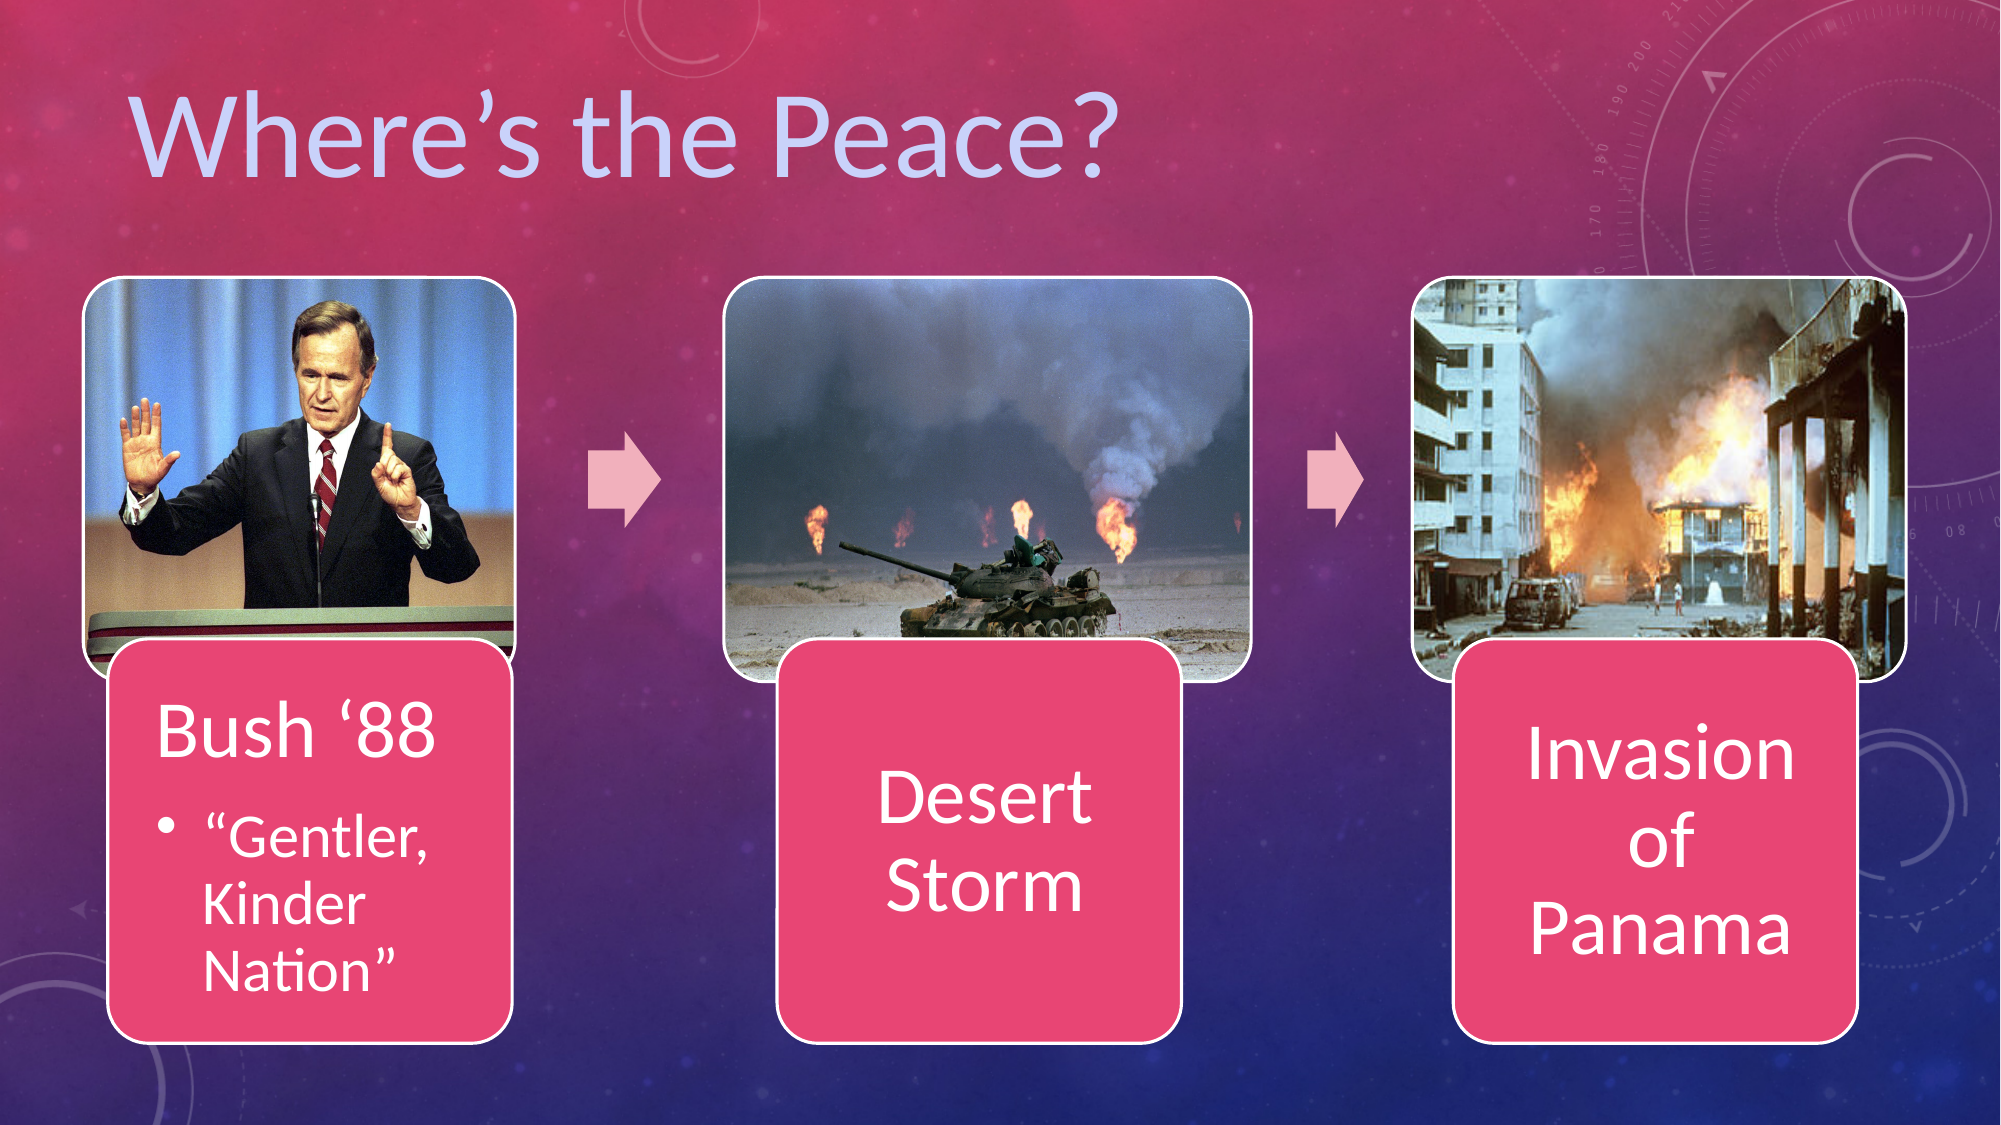

# Where’s the Peace?
Bush ‘88
“Gentler, Kinder Nation”

Desert Storm

Invasion of Panama